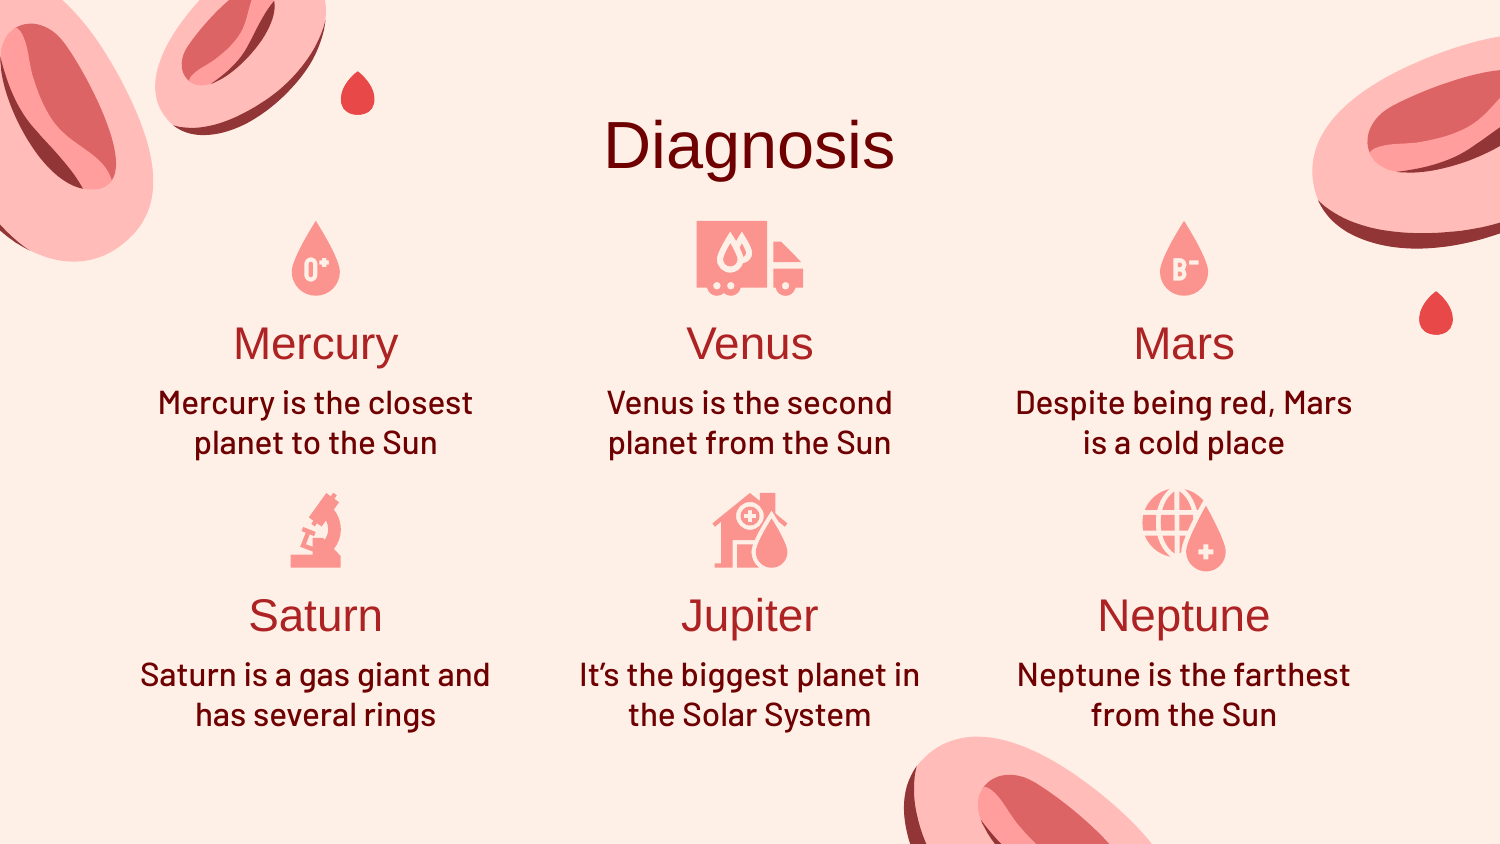

# Diagnosis

Mercury
Venus
Mars
Mercury is the closest planet to the Sun
Venus is the second planet from the Sun
Despite being red, Mars is a cold place

Saturn
Jupiter
Neptune
Saturn is a gas giant and has several rings
It’s the biggest planet in the Solar System
Neptune is the farthest from the Sun